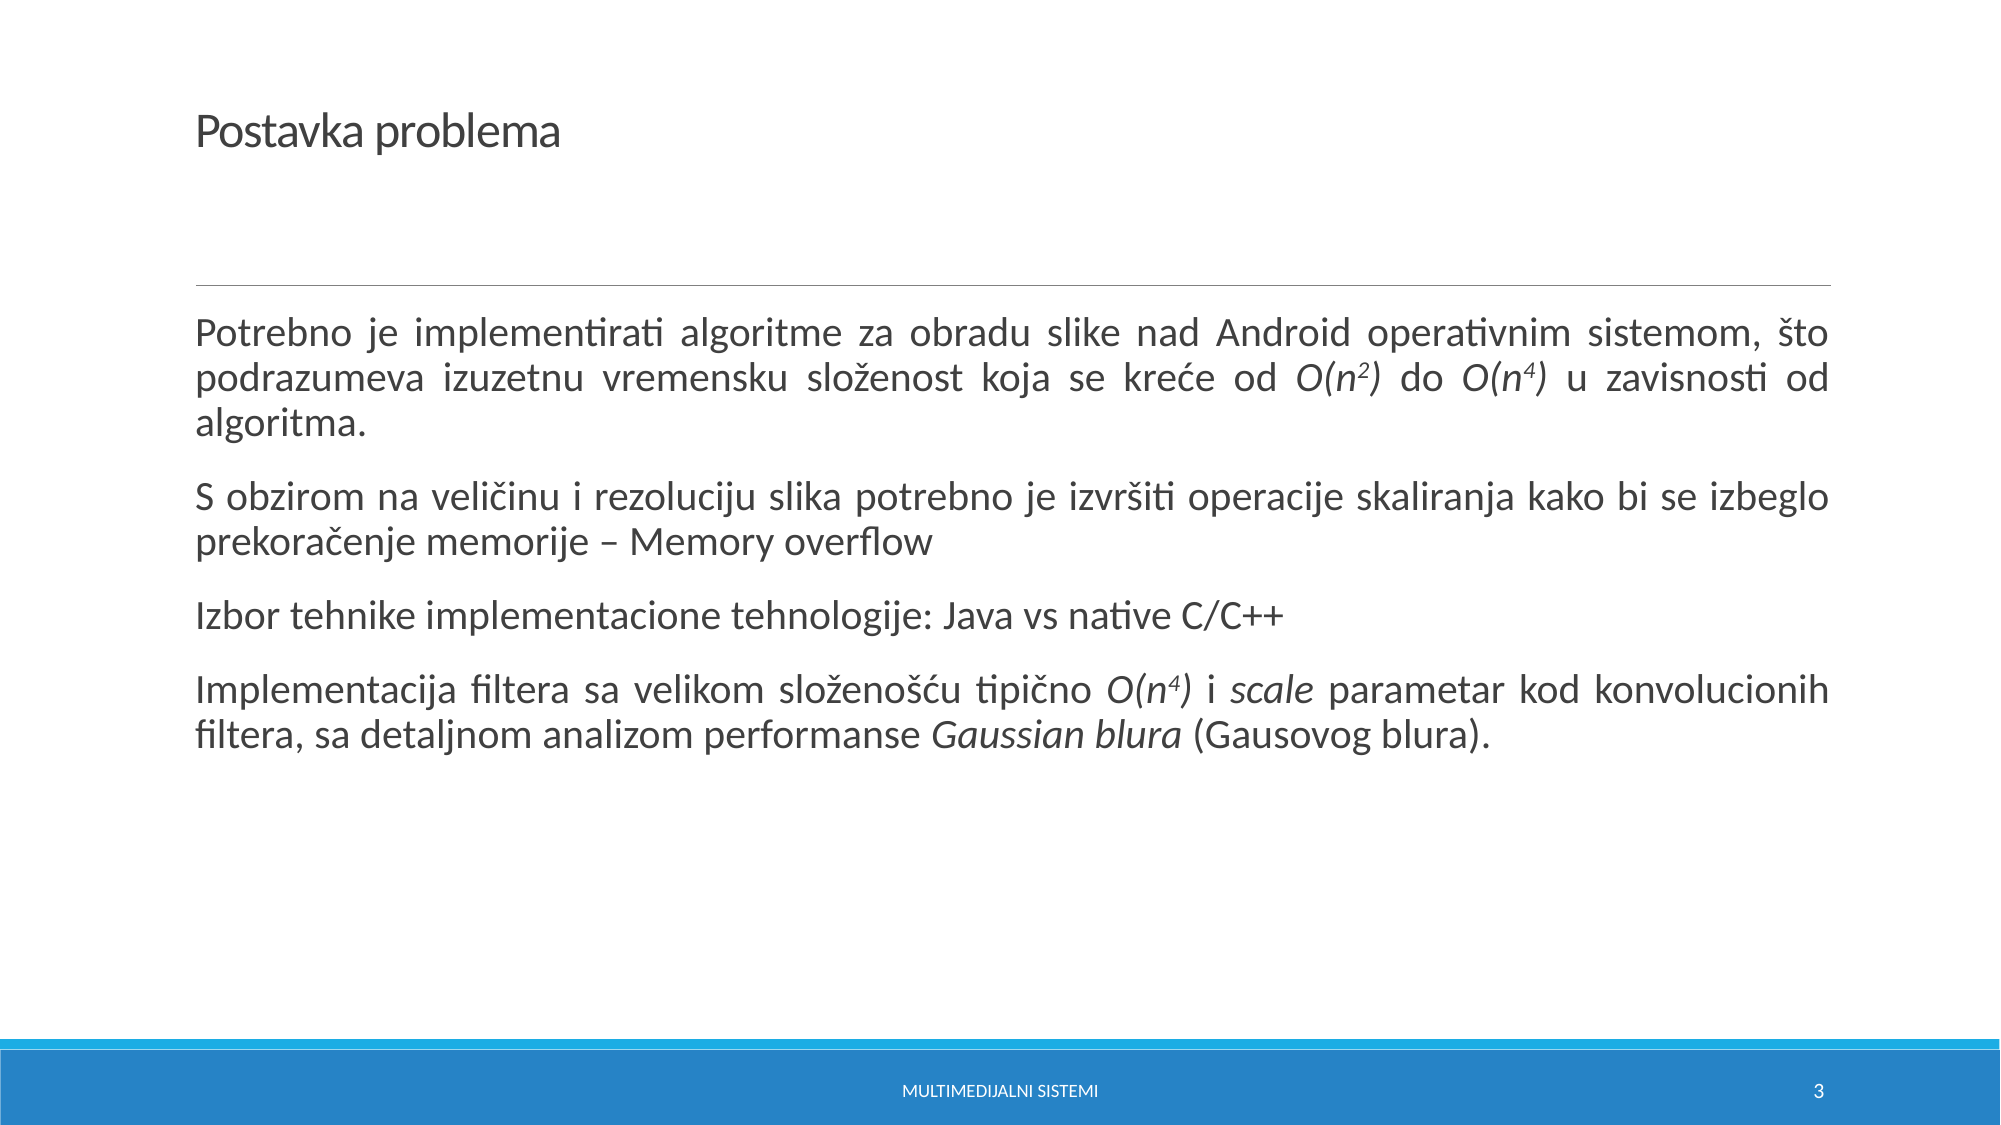

# Postavka problema
Potrebno je implementirati algoritme za obradu slike nad Android operativnim sistemom, što podrazumeva izuzetnu vremensku složenost koja se kreće od O(n2) do O(n4) u zavisnosti od algoritma.
S obzirom na veličinu i rezoluciju slika potrebno je izvršiti operacije skaliranja kako bi se izbeglo prekoračenje memorije – Memory overflow
Izbor tehnike implementacione tehnologije: Java vs native C/C++
Implementacija filtera sa velikom složenošću tipično O(n4) i scale parametar kod konvolucionih filtera, sa detaljnom analizom performanse Gaussian blura (Gausovog blura).
Multimedijalni sistemi
3